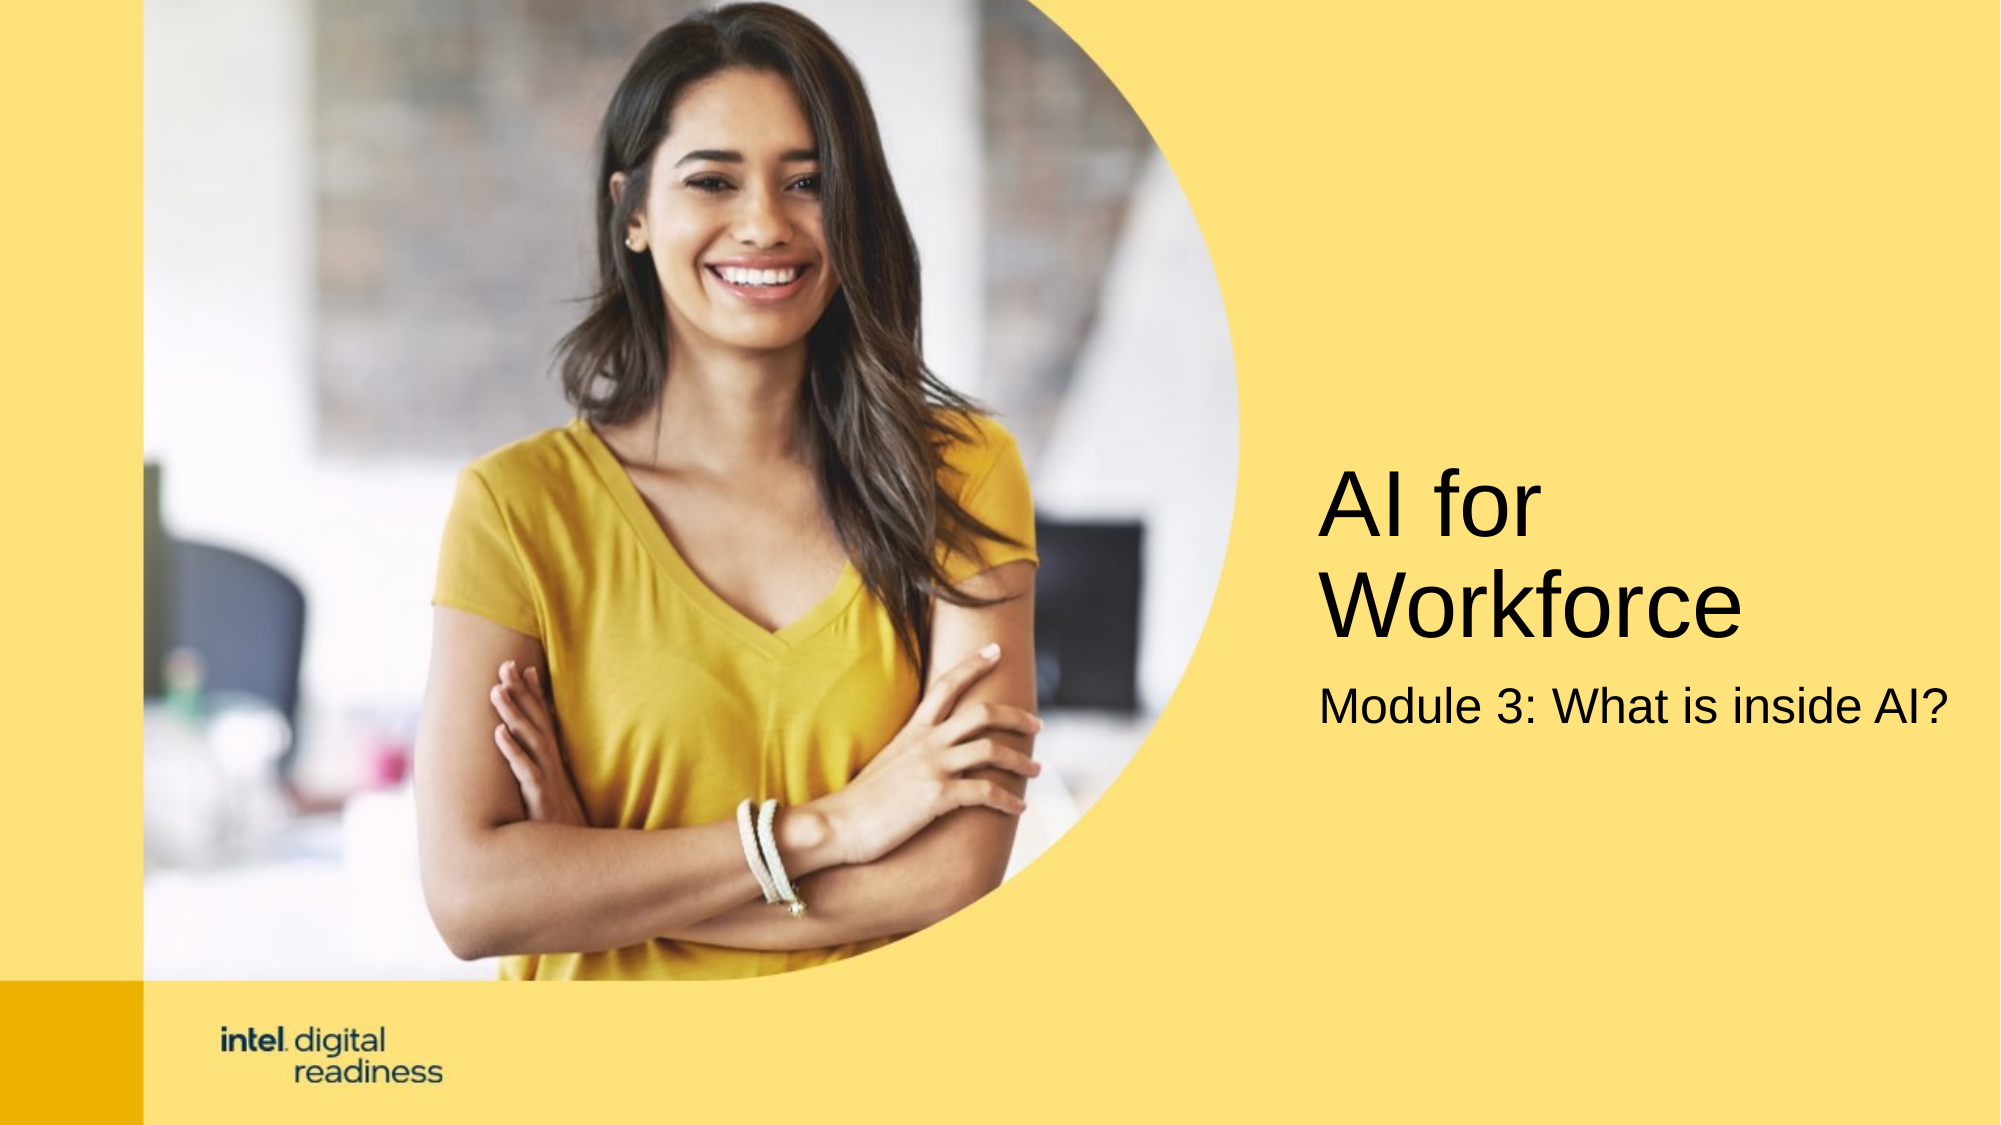

AI for
Workforce
Module 3: What is inside AI?